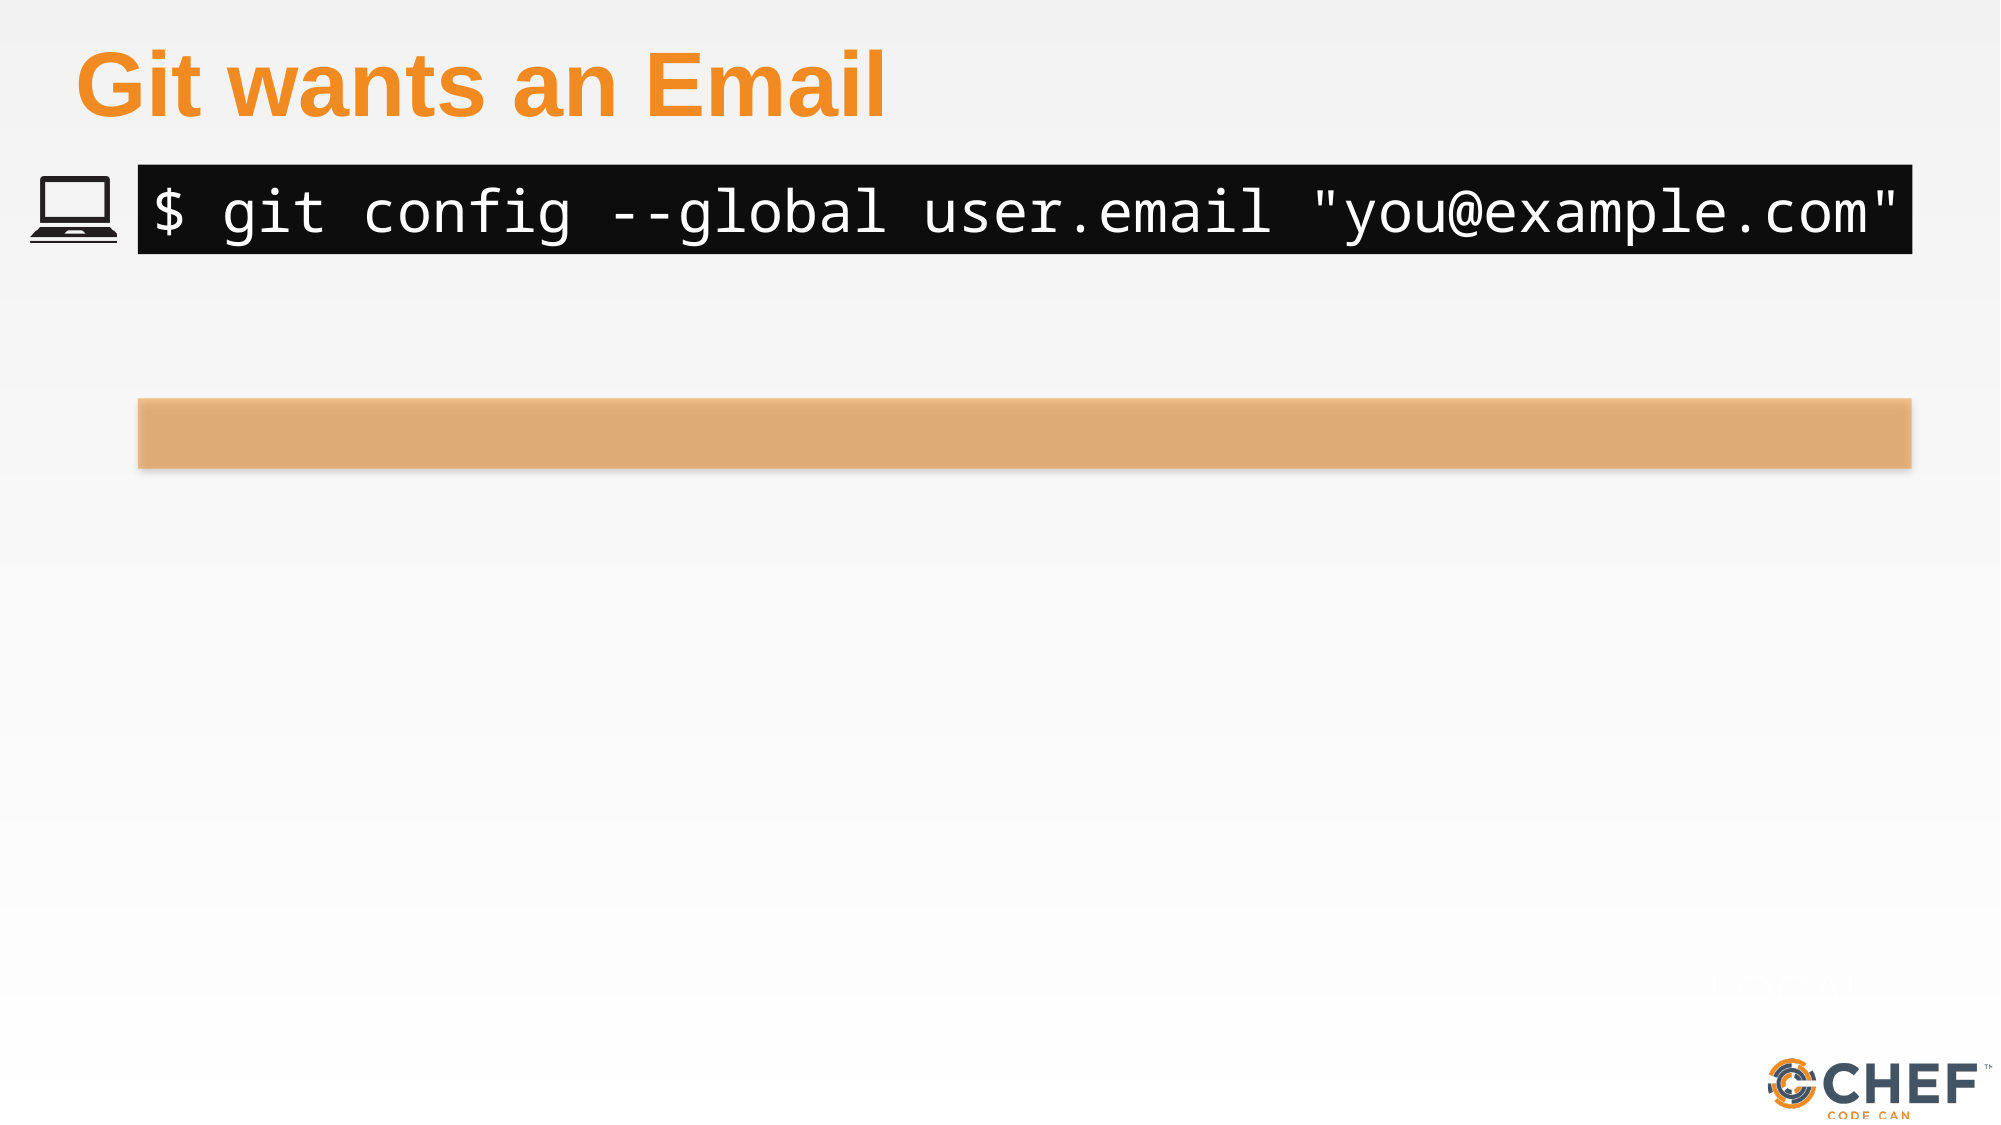

# Git wants an Email
$ git config --global user.email "you@example.com"